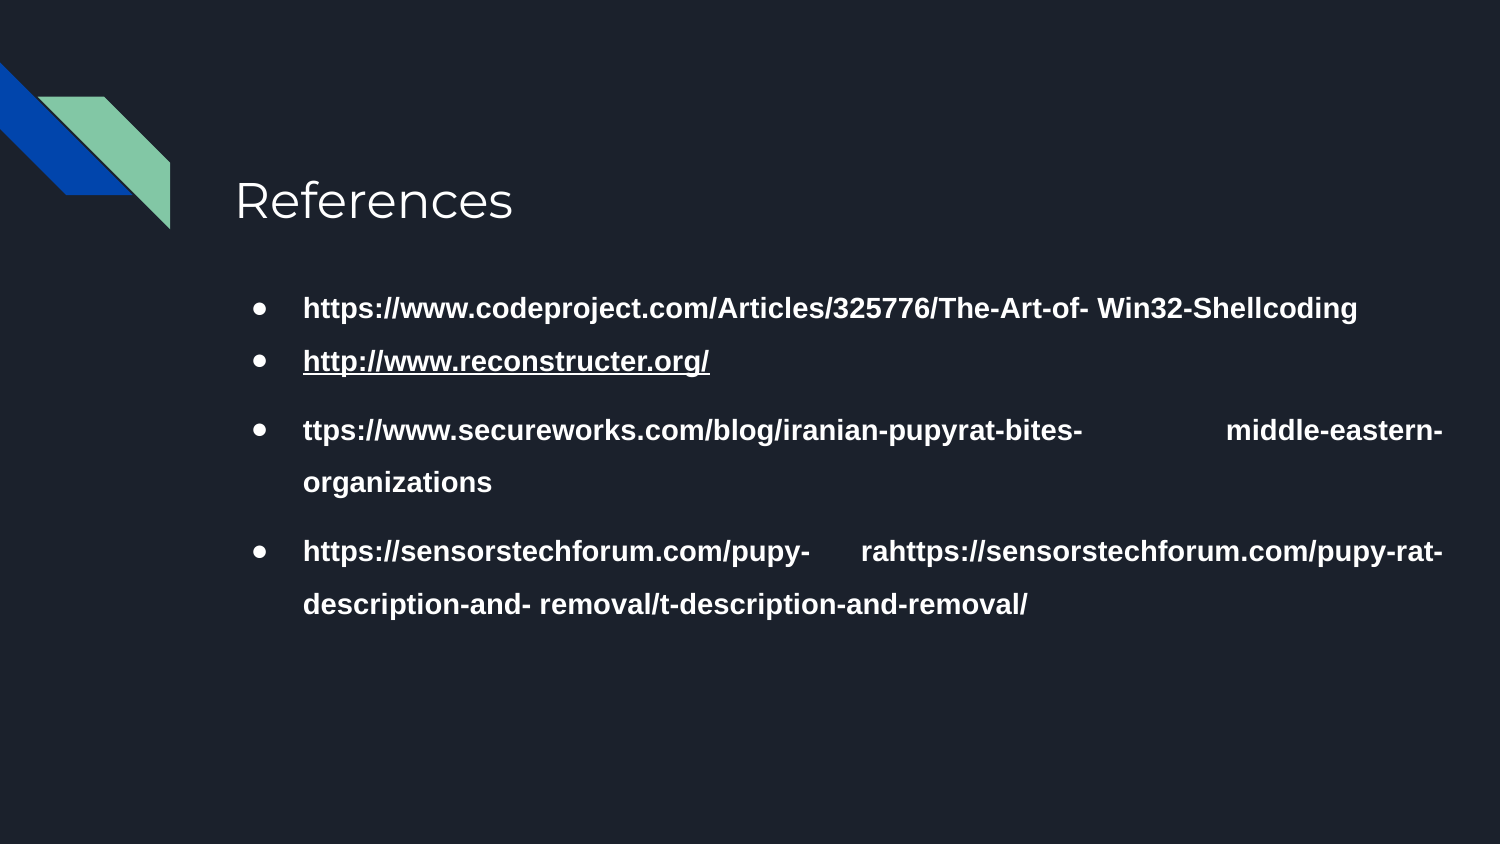

# References
https://www.codeproject.com/Articles/325776/The-Art-of- Win32-Shellcoding
http://www.reconstructer.org/
ttps://www.secureworks.com/blog/iranian-pupyrat-bites- middle-eastern-organizations
https://sensorstechforum.com/pupy- rahttps://sensorstechforum.com/pupy-rat-description-and- removal/t-description-and-removal/